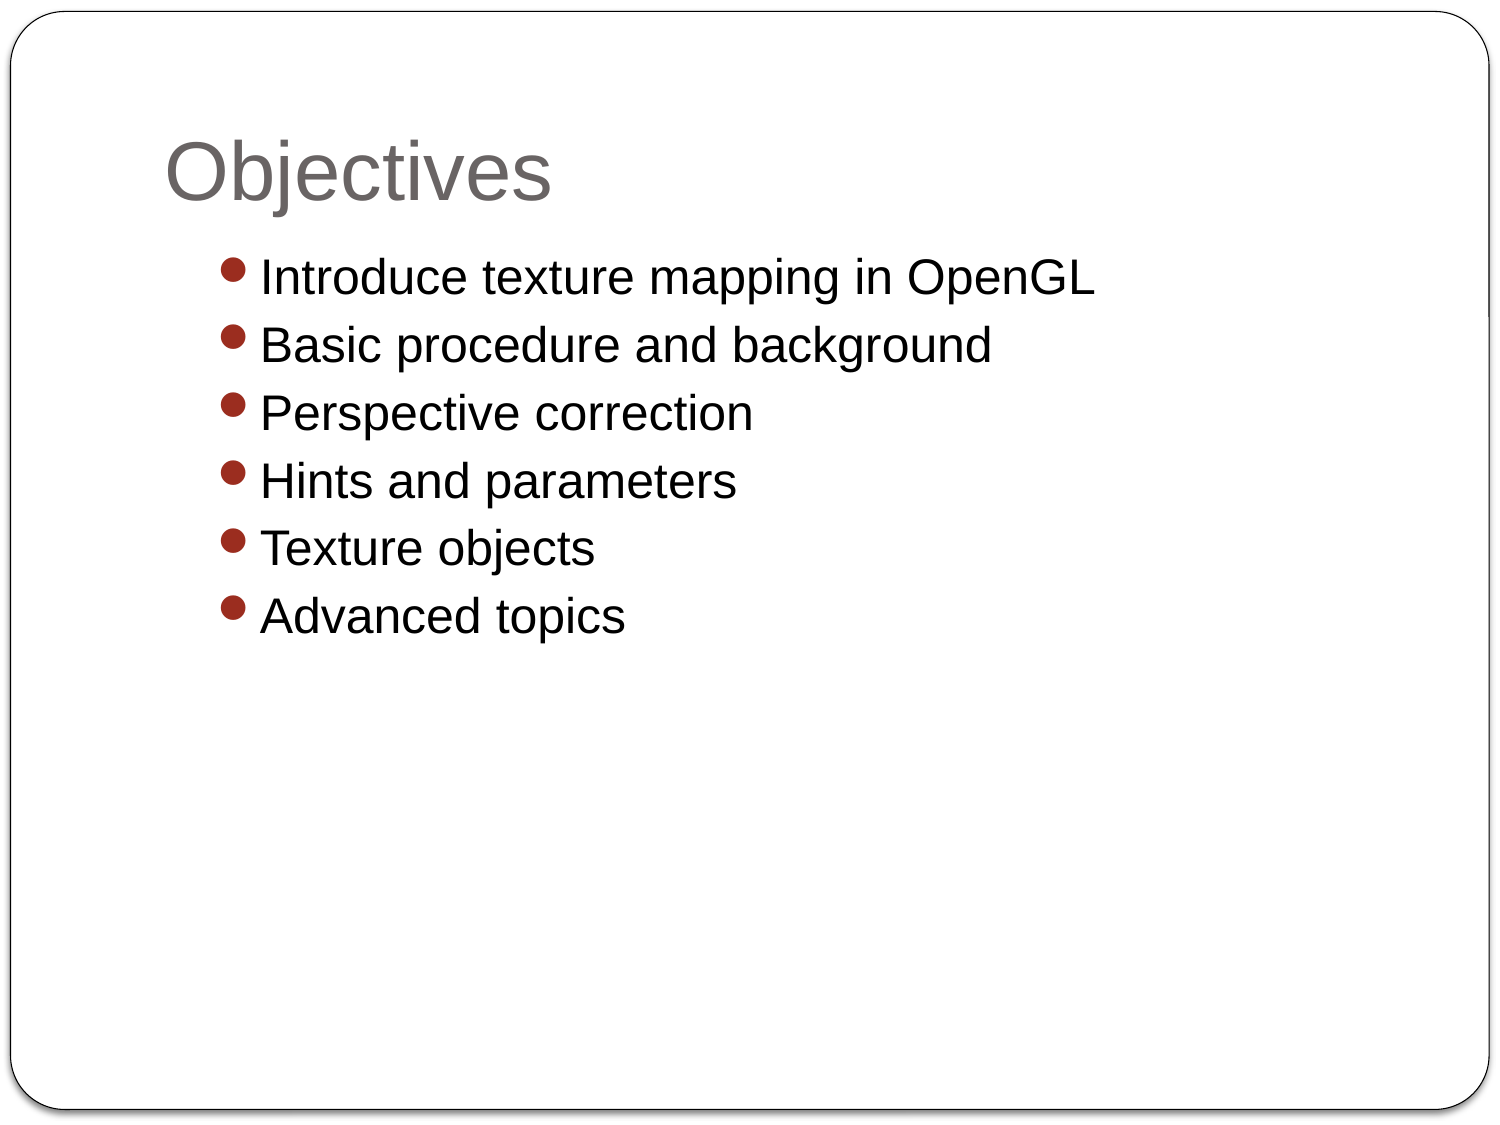

# Objectives
Introduce texture mapping in OpenGL
Basic procedure and background
Perspective correction
Hints and parameters
Texture objects
Advanced topics